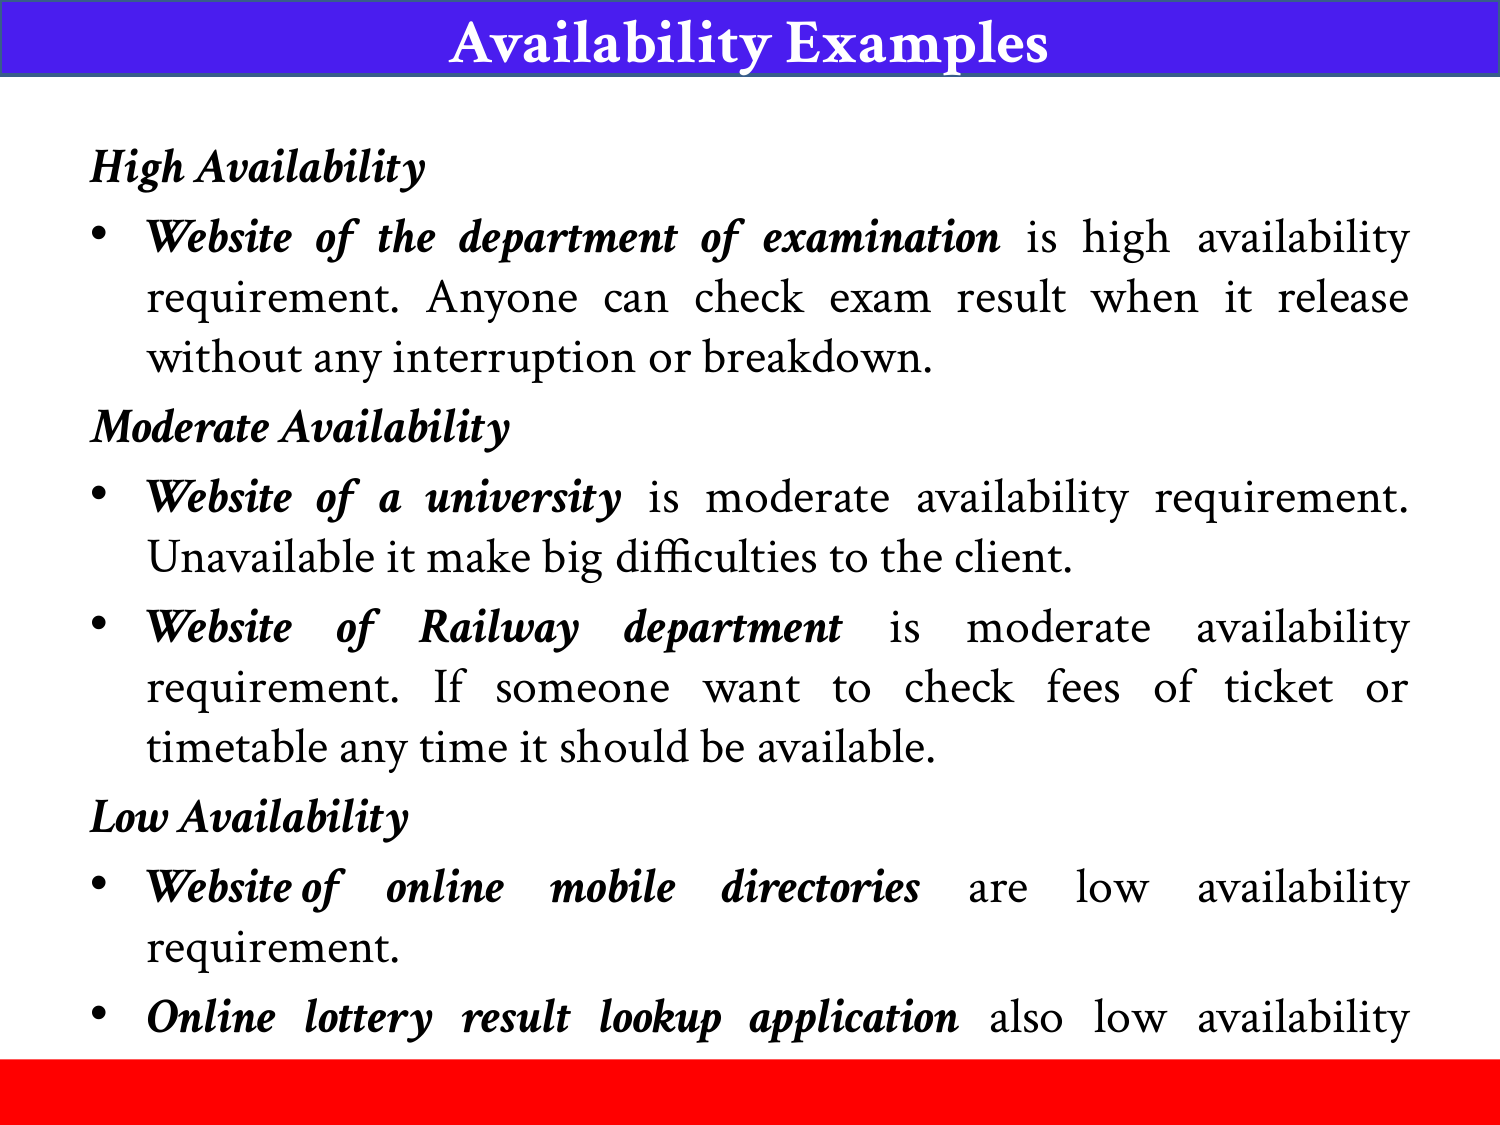

Availability Examples
High Availability
Website of the department of examination is high availability requirement. Anyone can check exam result when it release without any interruption or breakdown.
Moderate Availability
Website of a university is moderate availability requirement. Unavailable it make big difficulties to the client.
Website of Railway department is moderate availability requirement. If someone want to check fees of ticket or timetable any time it should be available.
Low Availability
Website of online mobile directories are low availability requirement.
Online lottery result lookup application also low availability requirement.